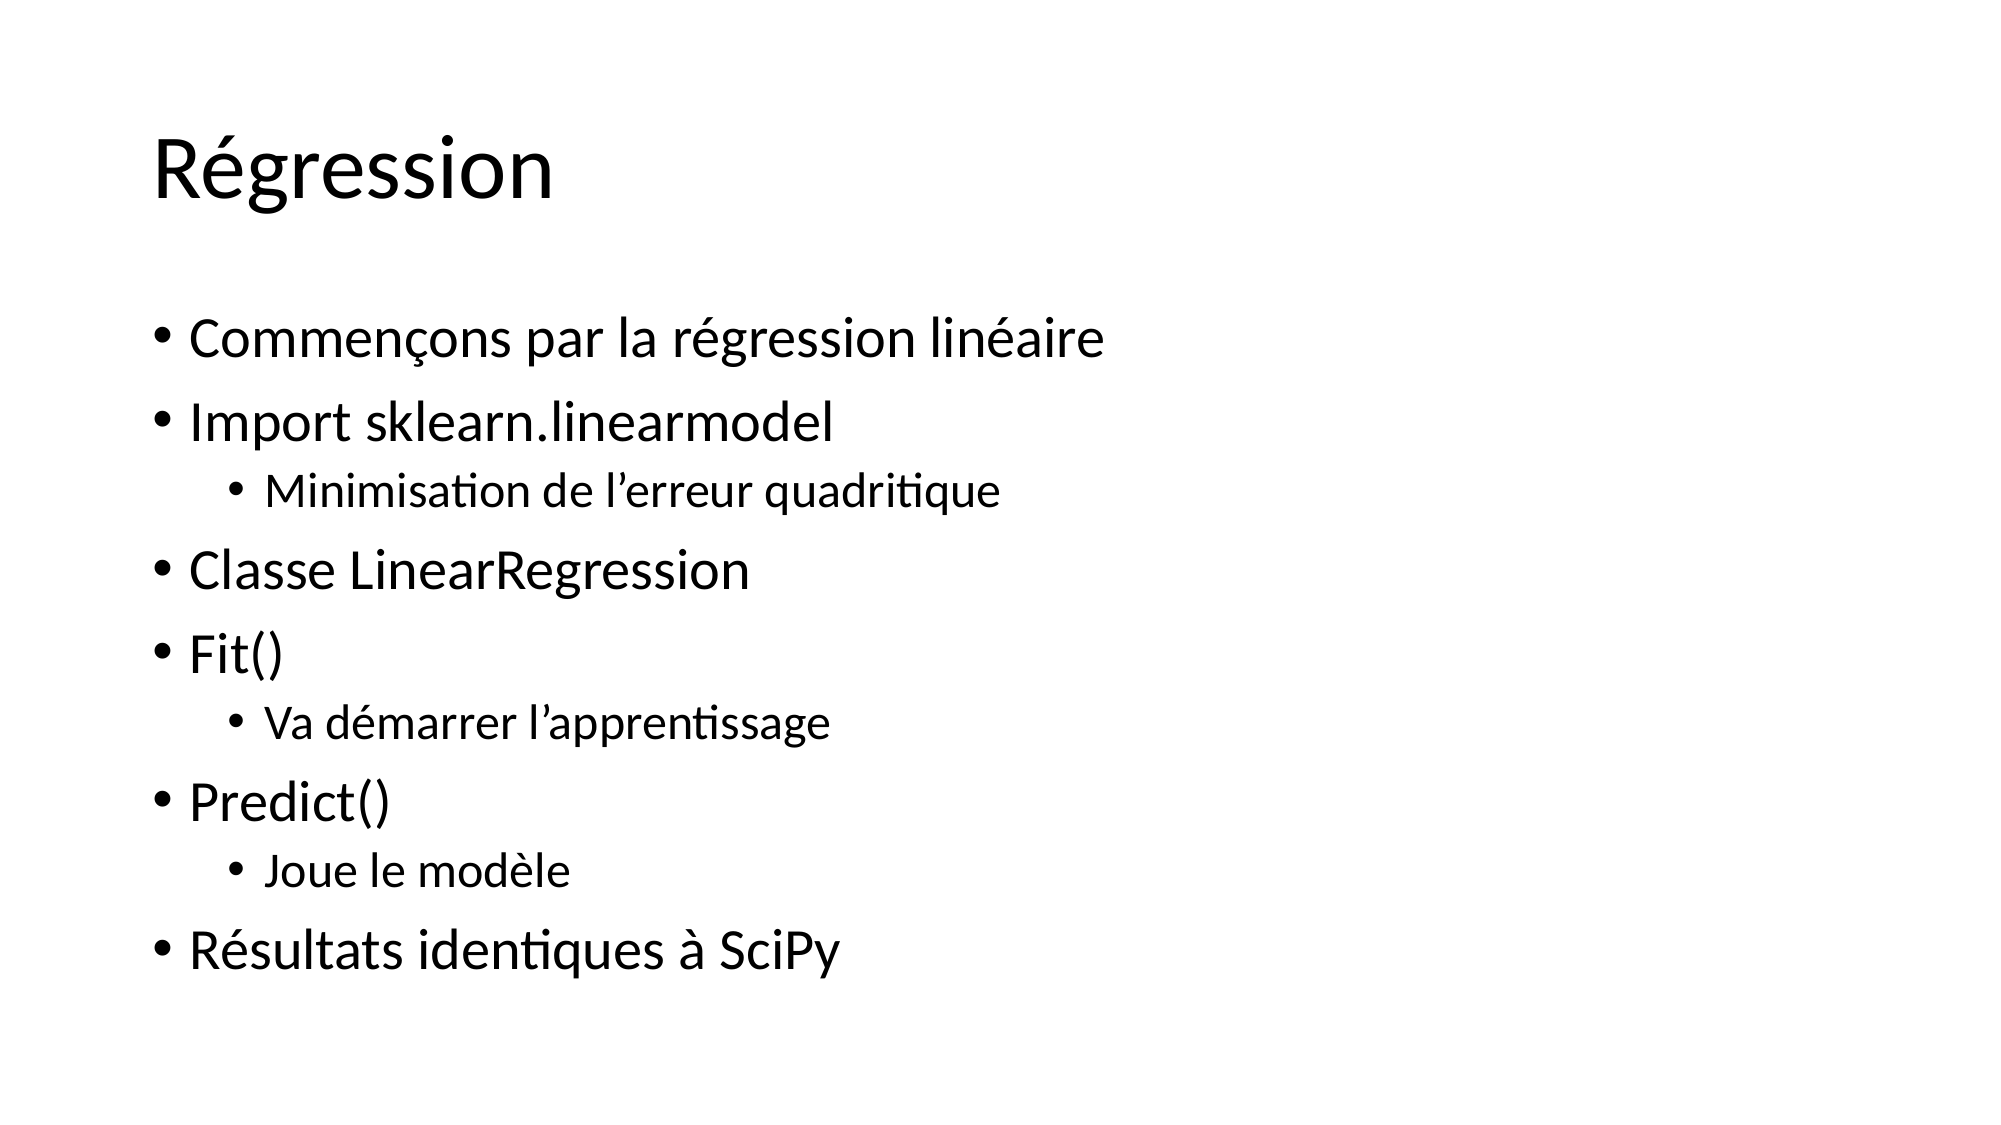

# Régression
Commençons par la régression linéaire
Import sklearn.linearmodel
Minimisation de l’erreur quadritique
Classe LinearRegression
Fit()
Va démarrer l’apprentissage
Predict()
Joue le modèle
Résultats identiques à SciPy